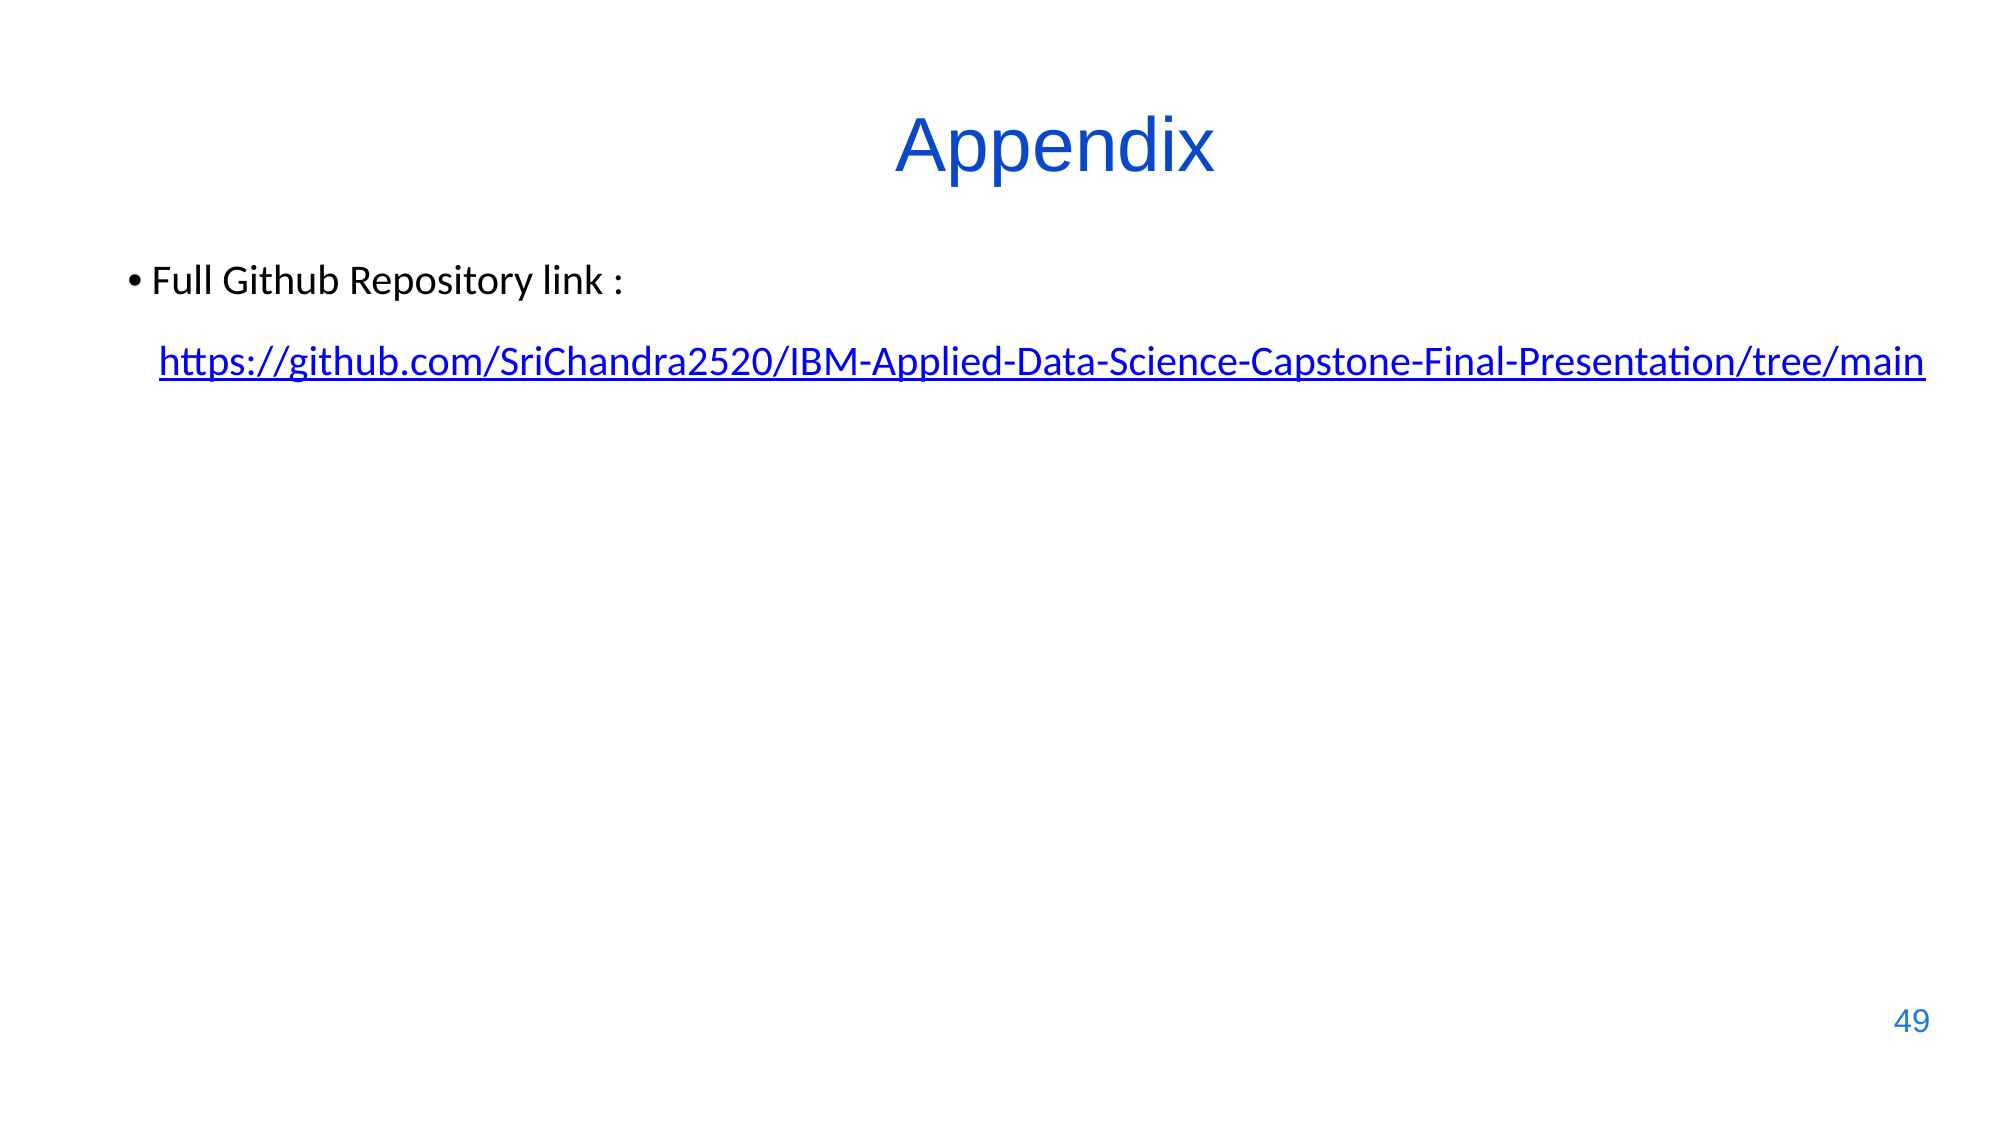

Appendix

• Full Github Repository link :

https://github.com/SriChandra2520/IBM-Applied-Data-Science-Capstone-Final-Presentation/tree/main
49